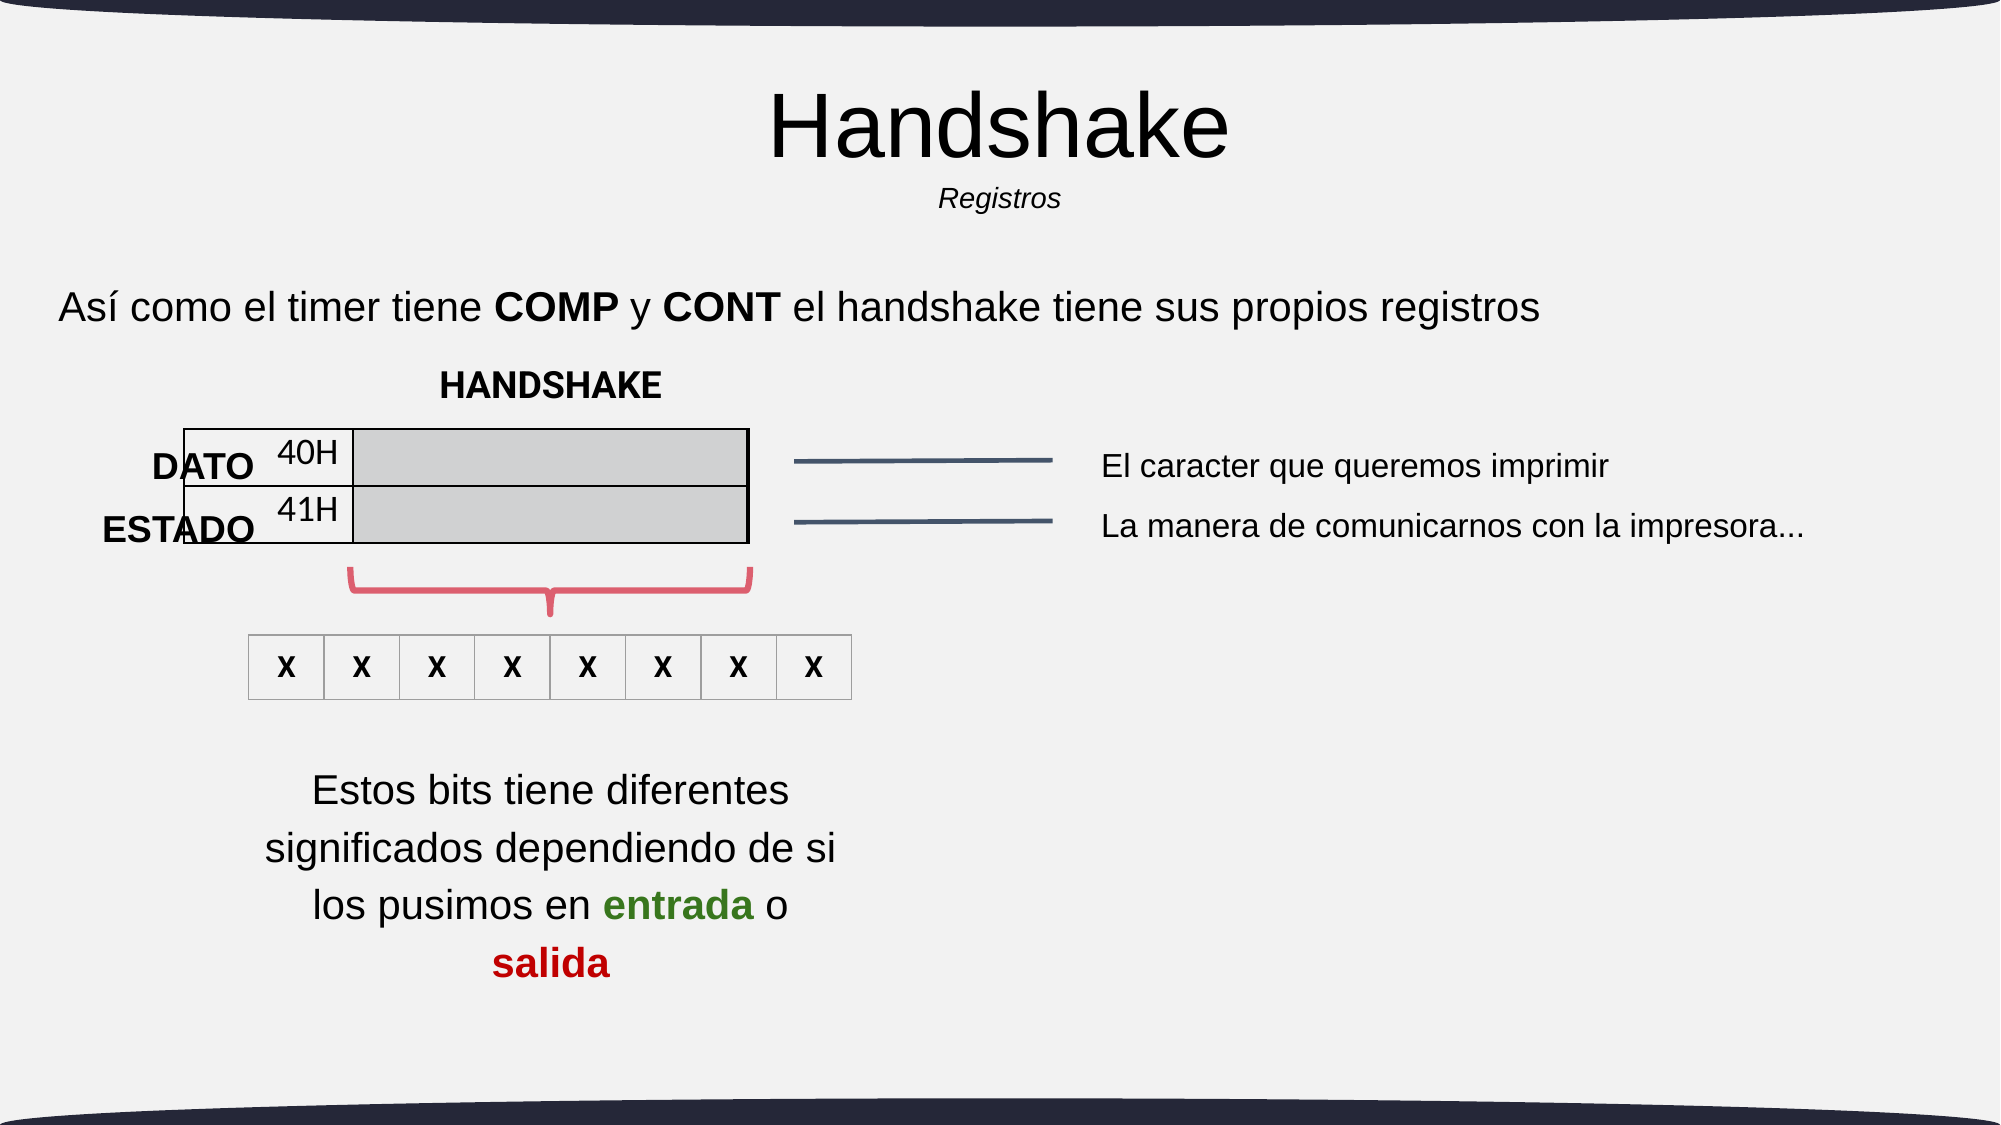

# Handshake
Registros
Así como el timer tiene COMP y CONT el handshake tiene sus propios registros
HANDSHAKE

| 40H |  |
| --- | --- |
| 41H |  |
DATO
El caracter que queremos imprimir
ESTADO
La manera de comunicarnos con la impresora...
| X | X | X | X | X | X | X | X |
| --- | --- | --- | --- | --- | --- | --- | --- |
Estos bits tiene diferentes significados dependiendo de si los pusimos en entrada o salida